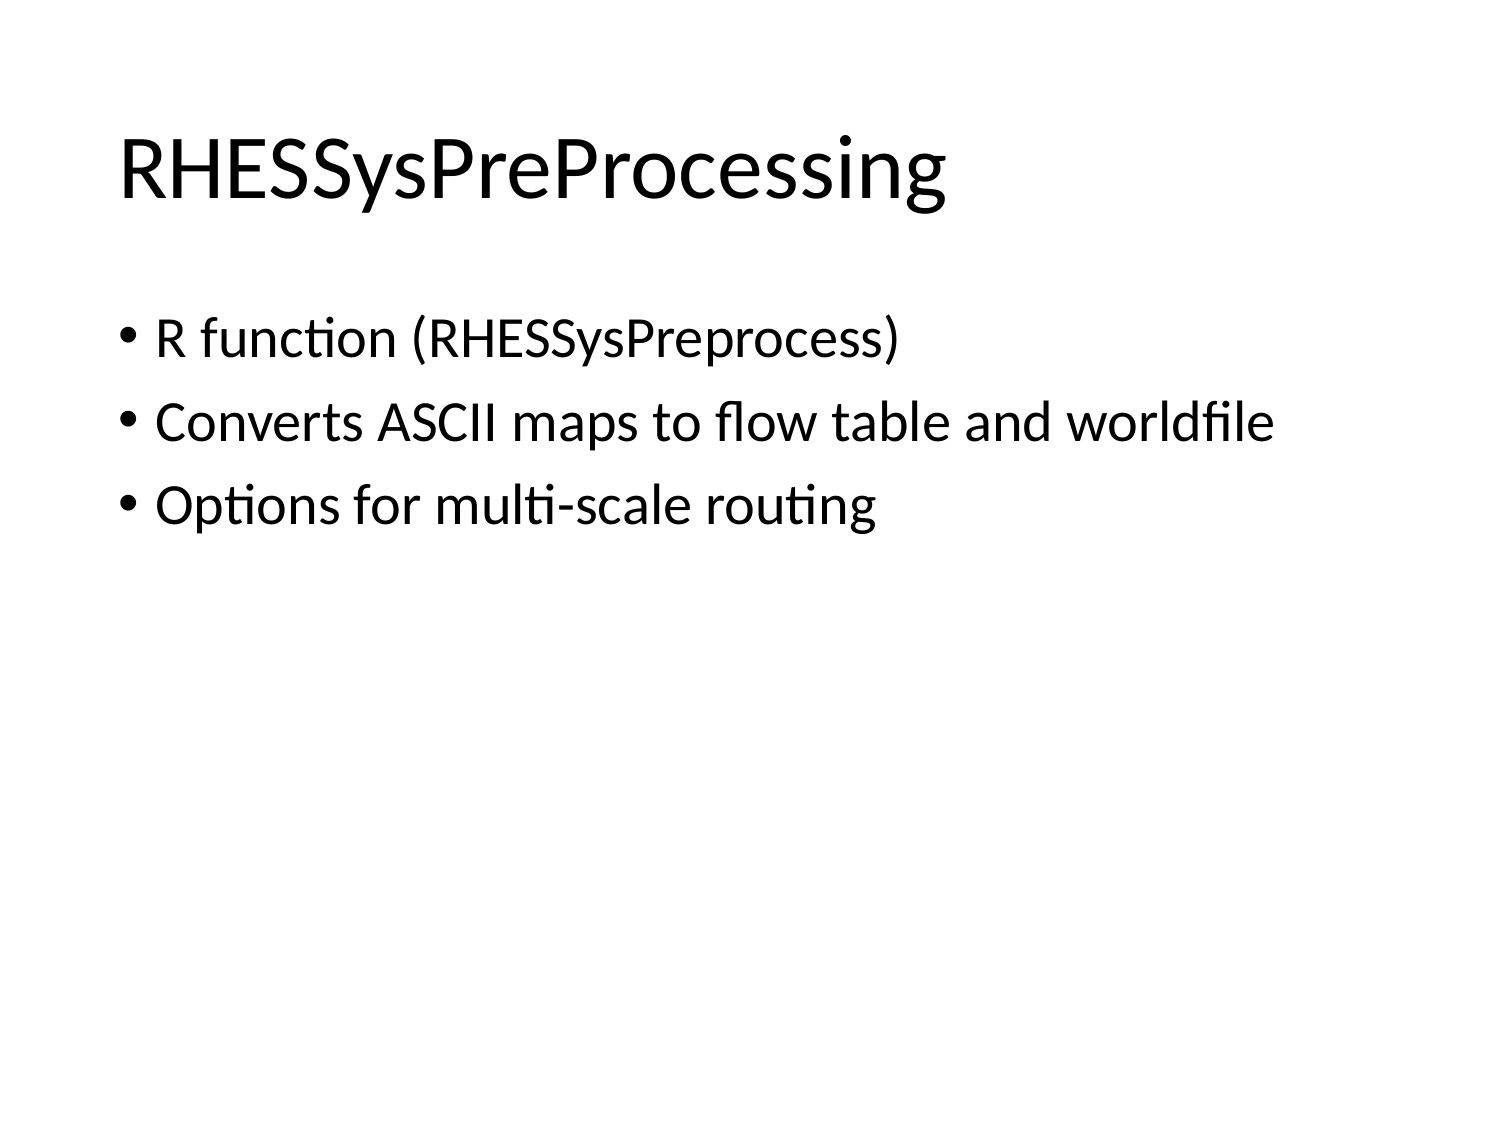

# RHESSysPreProcessing
R function (RHESSysPreprocess)
Converts ASCII maps to flow table and worldfile
Options for multi-scale routing